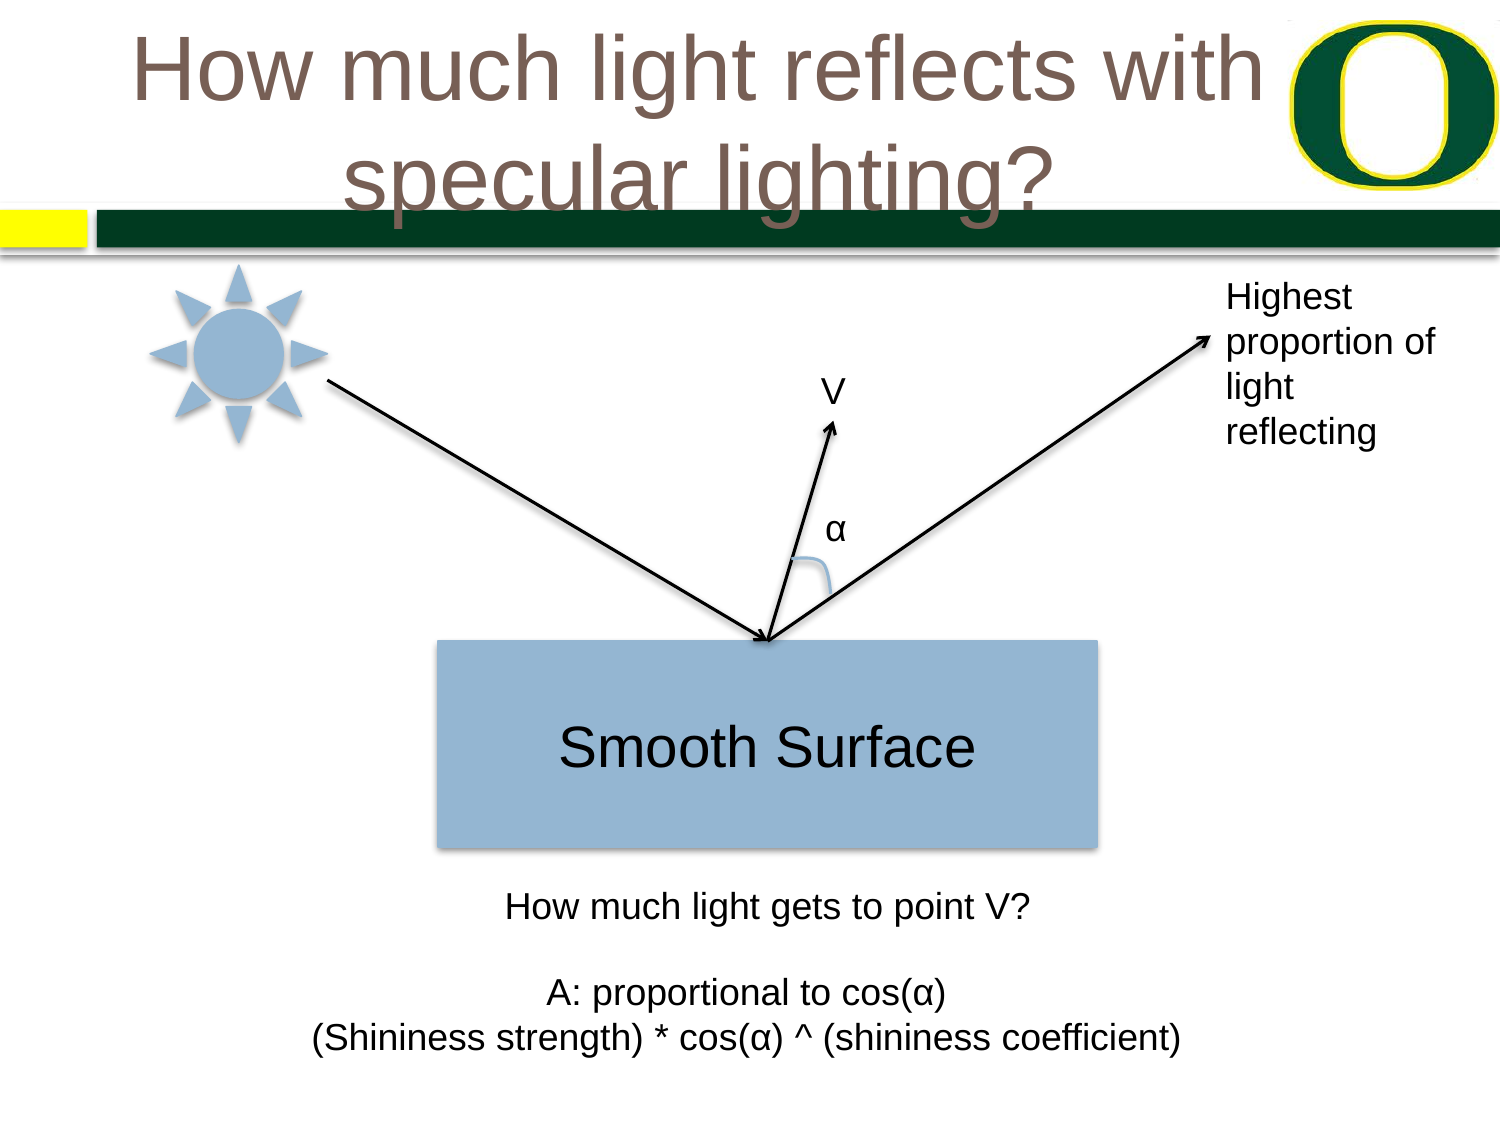

# How much light reflects with specular lighting?

Highest proportion of light reflecting
V
α

Smooth Surface
How much light gets to point V?
A: proportional to cos(α)
(Shininess strength) * cos(α) ^ (shininess coefficient)